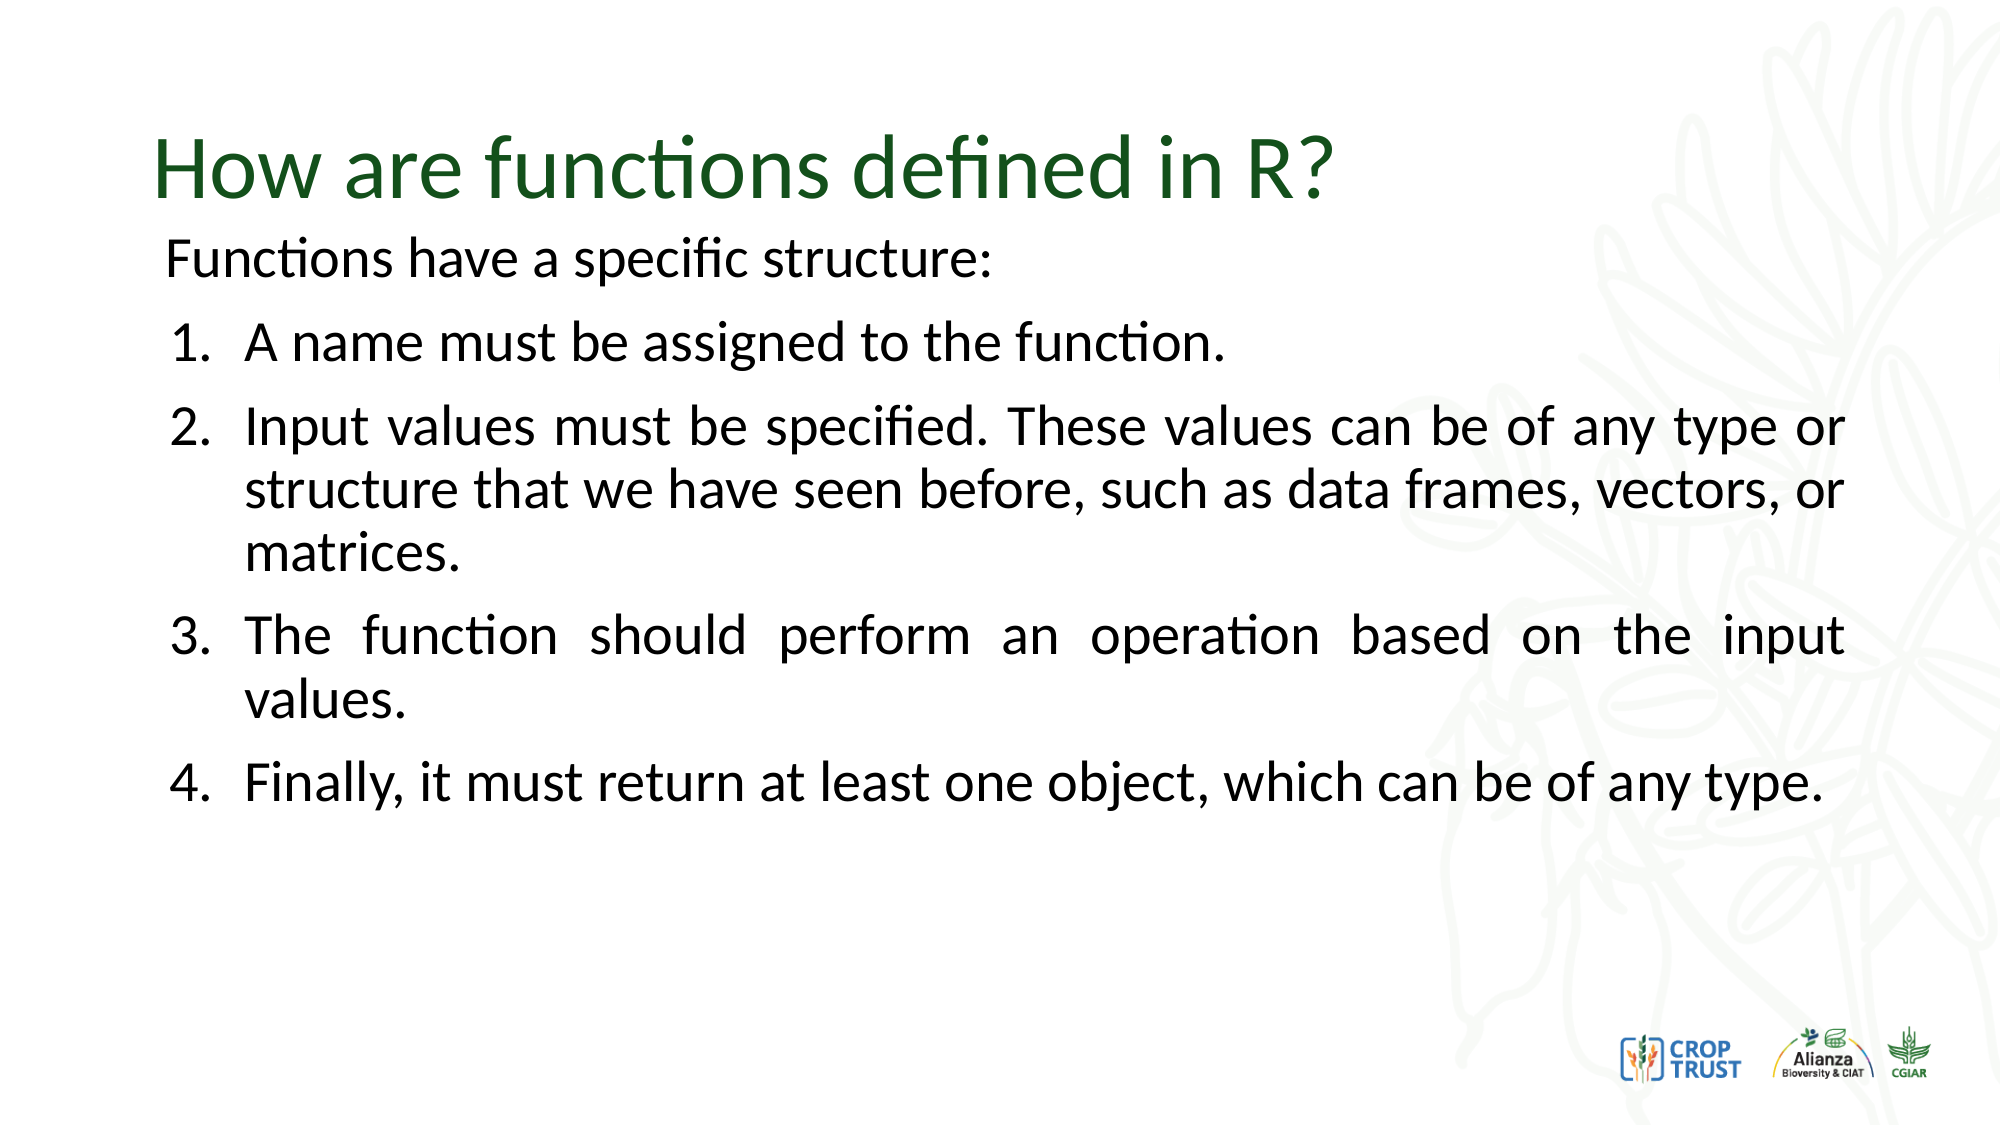

# How are functions defined in R?
Functions have a specific structure:
A name must be assigned to the function.
Input values must be specified. These values can be of any type or structure that we have seen before, such as data frames, vectors, or matrices.
The function should perform an operation based on the input values.
Finally, it must return at least one object, which can be of any type.